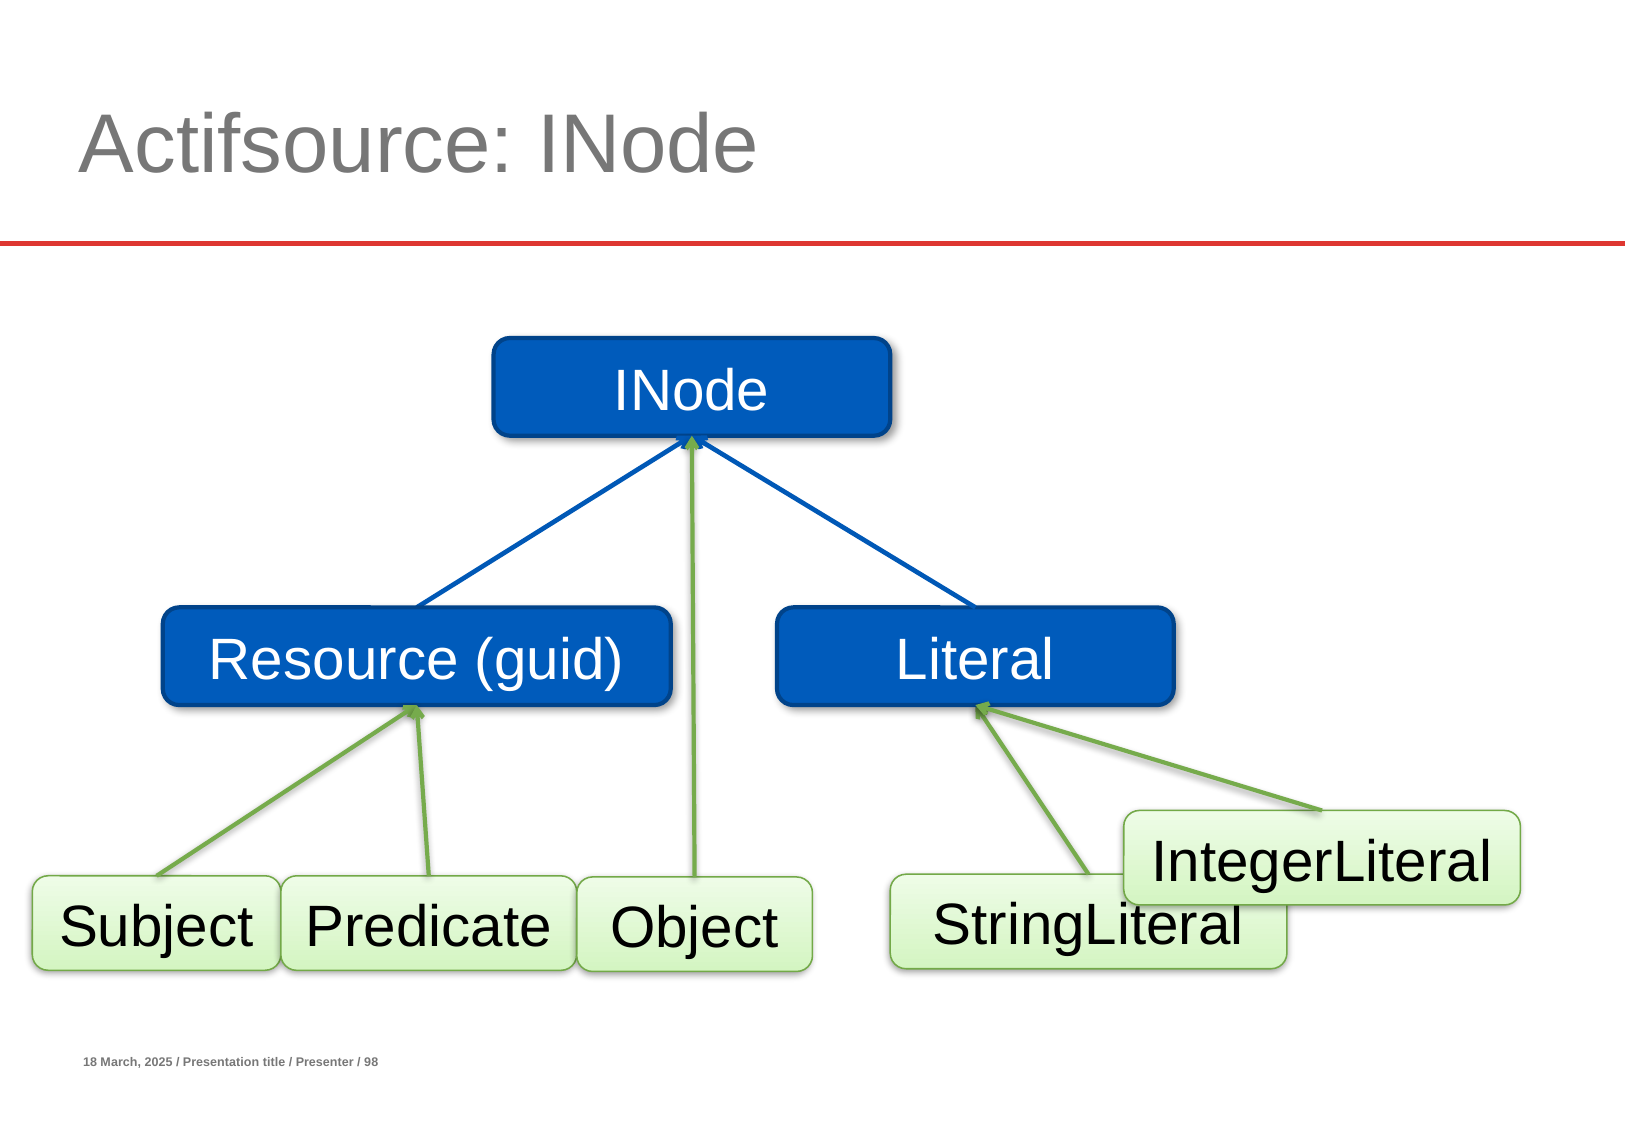

# Actifsource: INode

INode
Resource (guid)
Literal
IntegerLiteral
StringLiteral
Subject
Predicate
Object